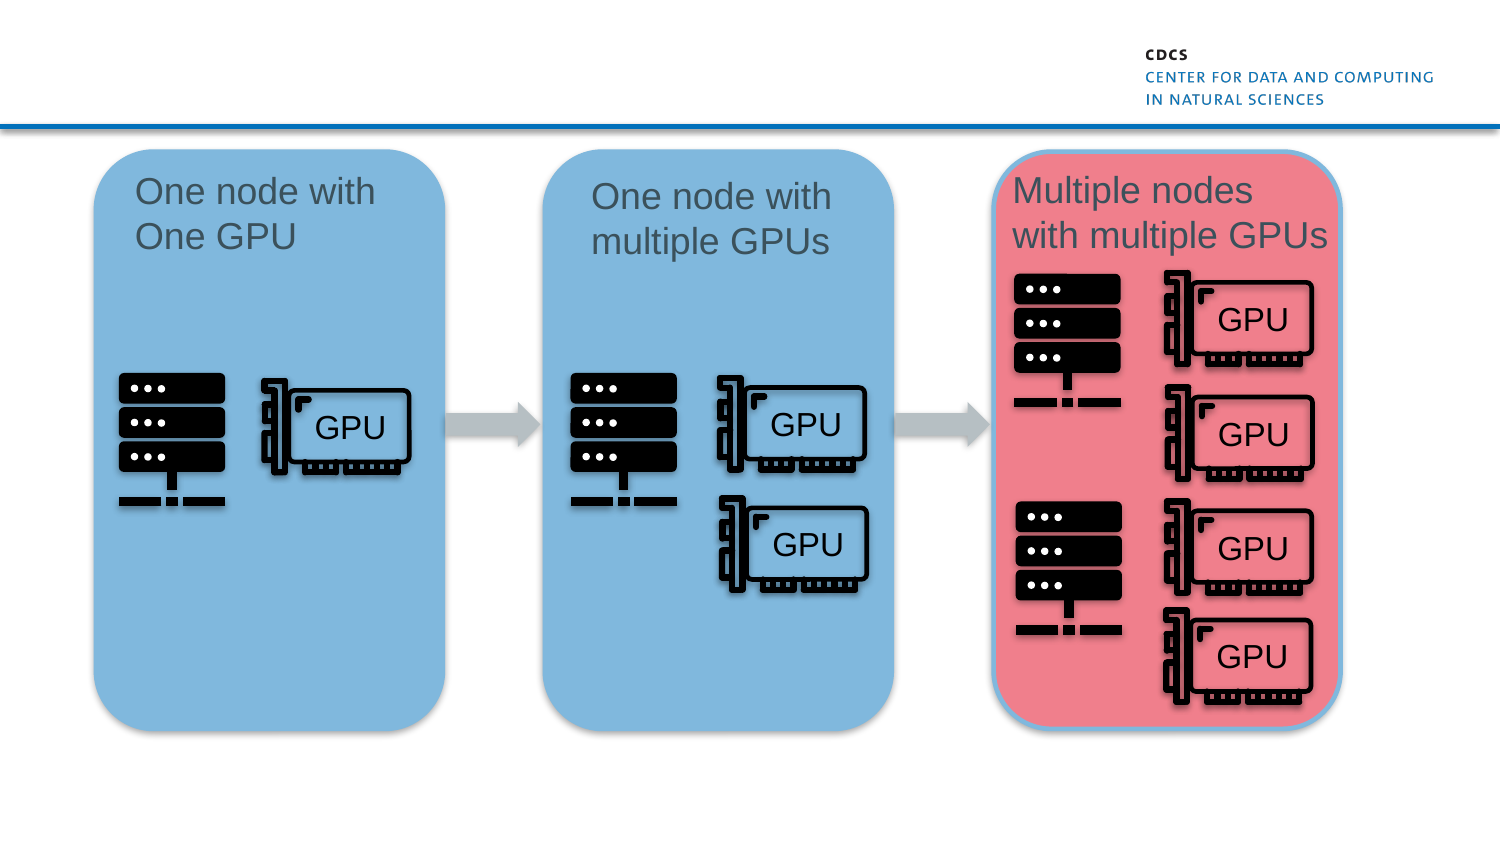

Multiple nodes with multiple GPUs
One node with
One GPU
One node with
multiple GPUs

GPU

GPU

GPU

GPU

GPU

GPU

GPU